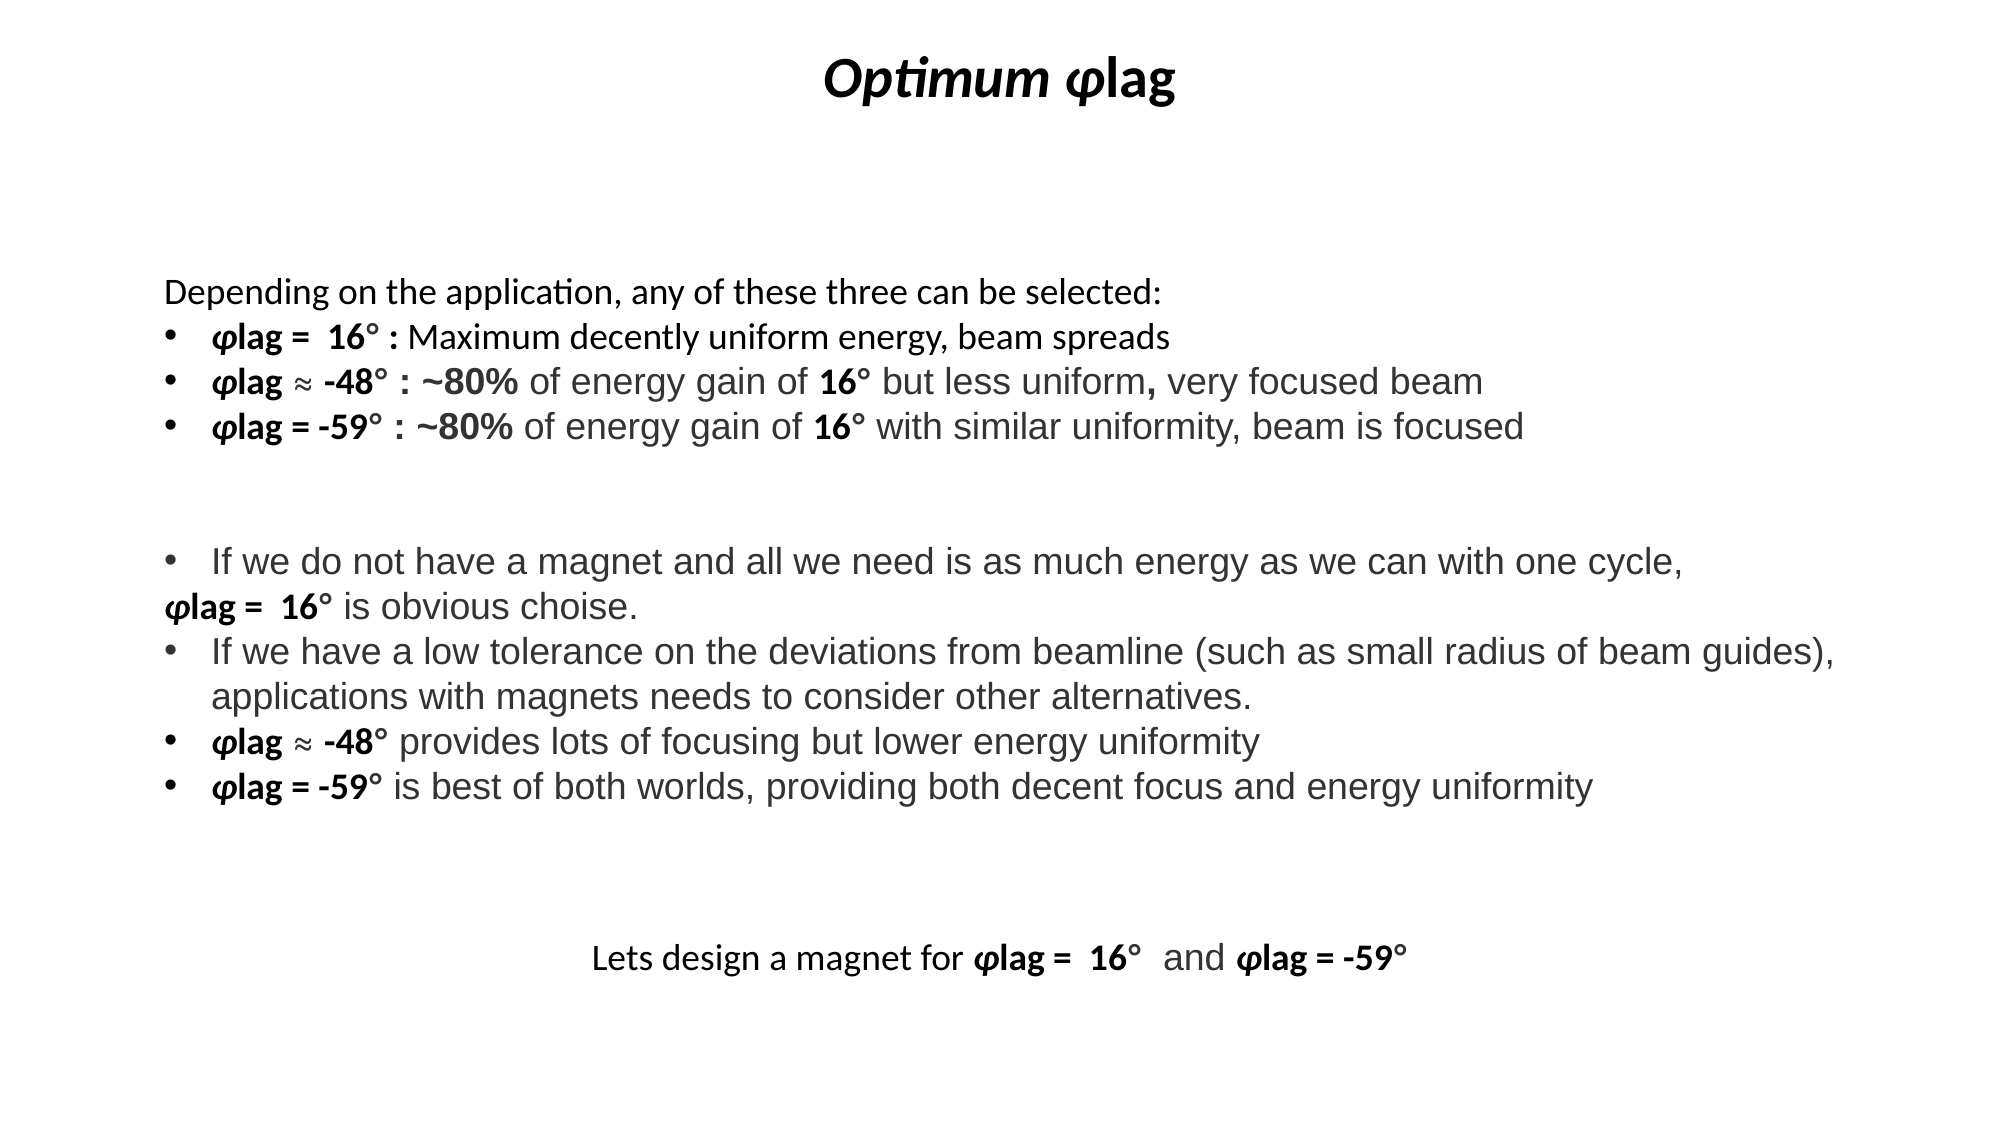

Optimum φlag
Depending on the application, any of these three can be selected:
φlag =  16° : Maximum decently uniform energy, beam spreads
φlag ≈ -48° : ~80% of energy gain of 16° but less uniform, very focused beam
φlag = -59° : ~80% of energy gain of 16° with similar uniformity, beam is focused

If we do not have a magnet and all we need is as much energy as we can with one cycle,
φlag =  16° is obvious choise.
If we have a low tolerance on the deviations from beamline (such as small radius of beam guides),
applications with magnets needs to consider other alternatives.
φlag ≈ -48° provides lots of focusing but lower energy uniformity
φlag = -59° is best of both worlds, providing both decent focus and energy uniformity

Lets design a magnet for φlag =  16°  and φlag = -59°